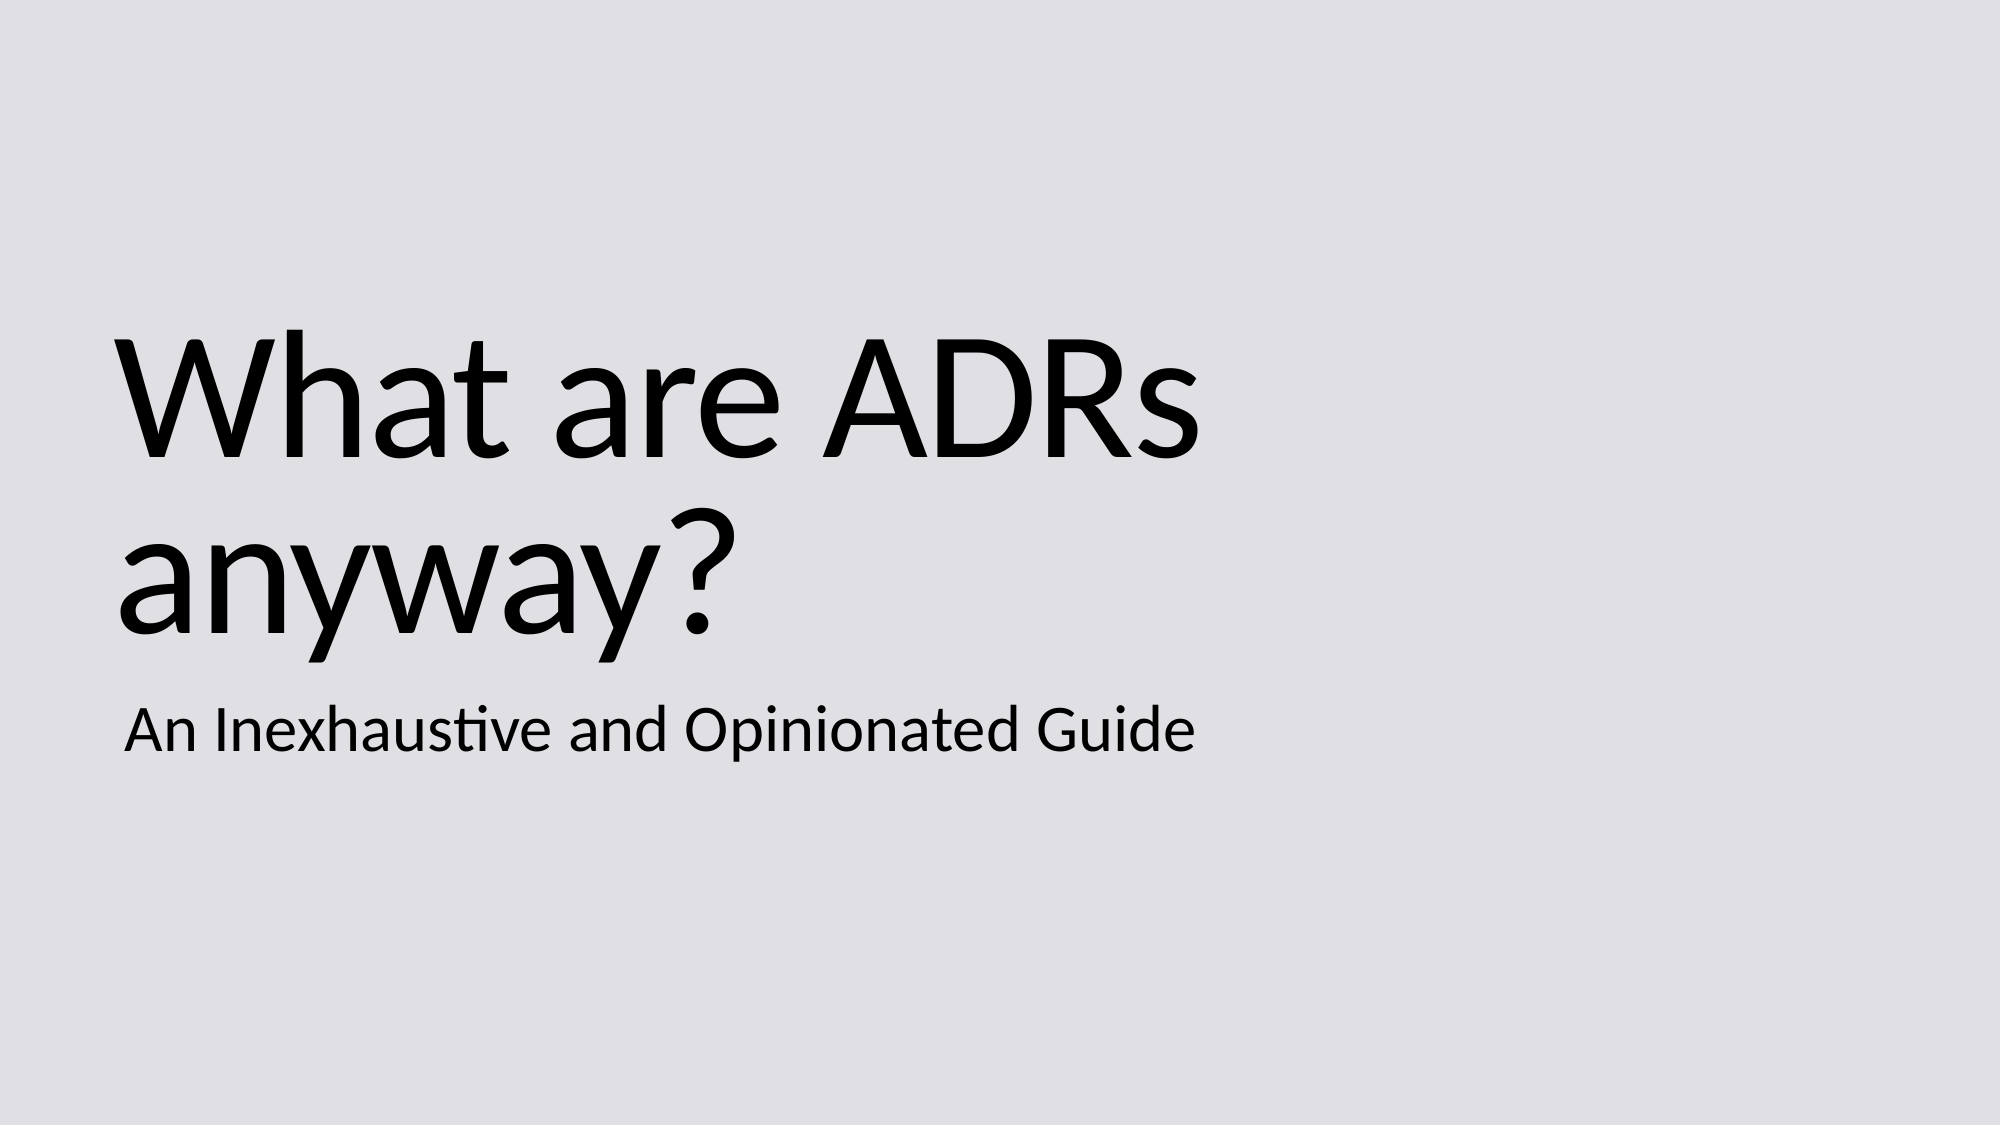

# What are ADRs anyway?
An Inexhaustive and Opinionated Guide